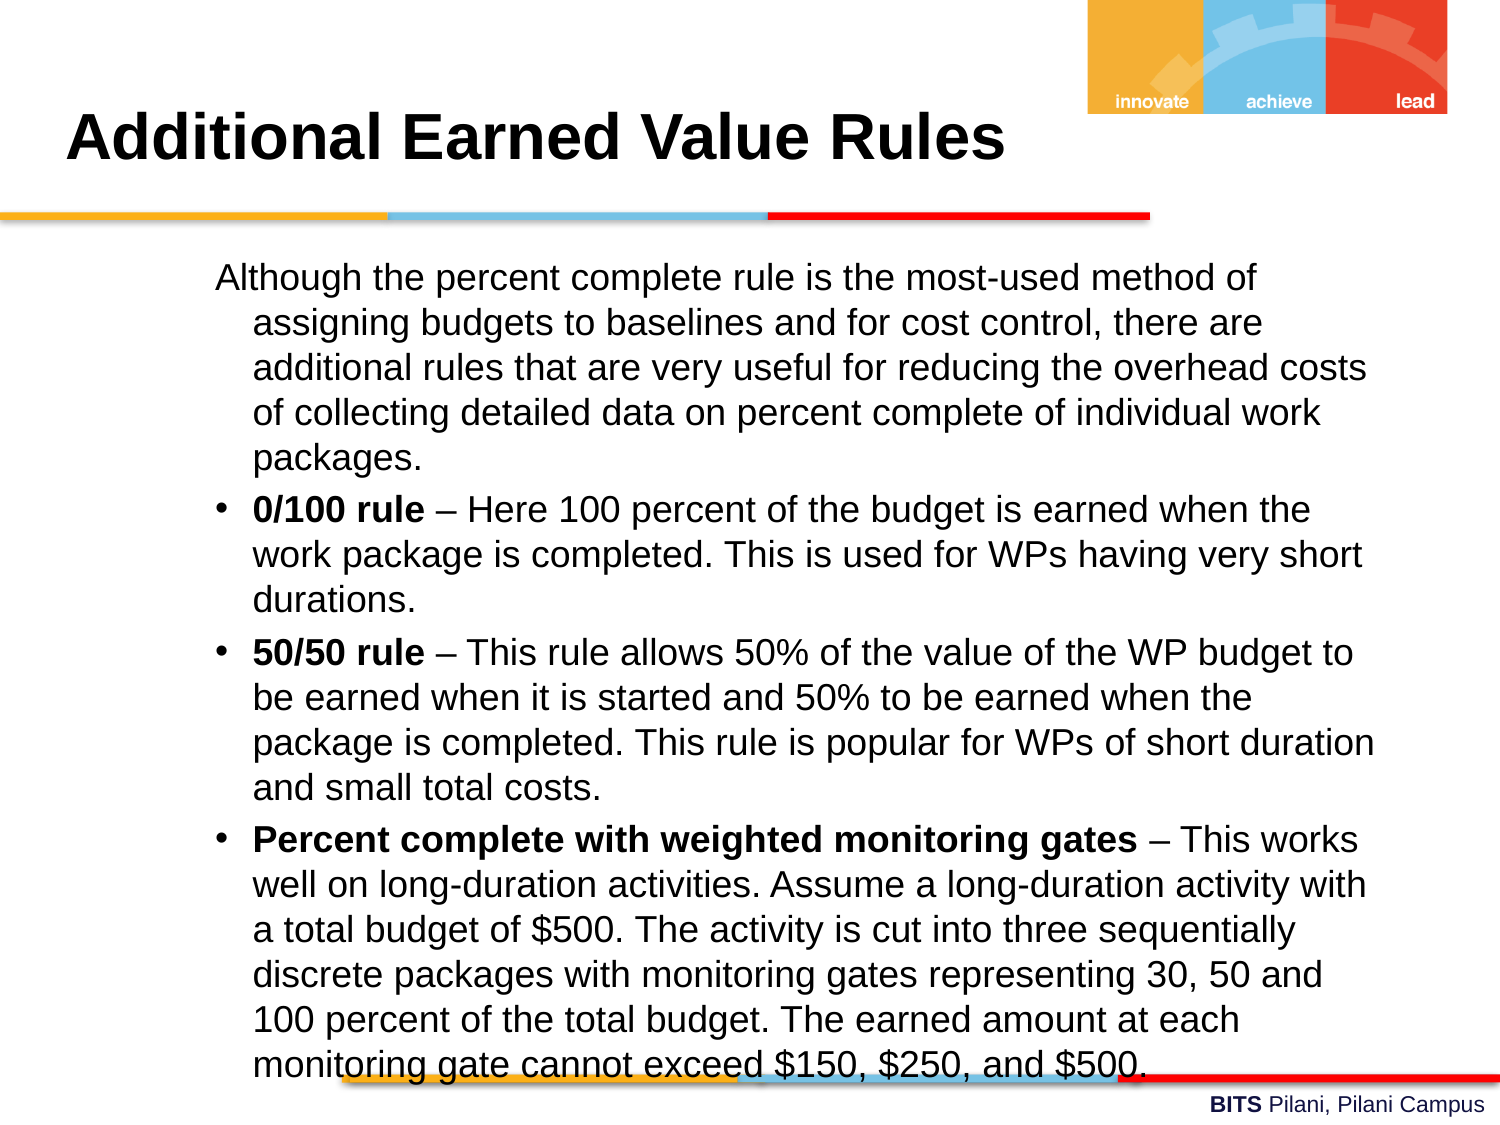

Additional Earned Value Rules

Although the percent complete rule is the most-used method of assigning budgets to baselines and for cost control, there are additional rules that are very useful for reducing the overhead costs of collecting detailed data on percent complete of individual work packages.
0/100 rule – Here 100 percent of the budget is earned when the work package is completed. This is used for WPs having very short durations.
50/50 rule – This rule allows 50% of the value of the WP budget to be earned when it is started and 50% to be earned when the package is completed. This rule is popular for WPs of short duration and small total costs.
Percent complete with weighted monitoring gates – This works well on long-duration activities. Assume a long-duration activity with a total budget of $500. The activity is cut into three sequentially discrete packages with monitoring gates representing 30, 50 and 100 percent of the total budget. The earned amount at each monitoring gate cannot exceed $150, $250, and $500.